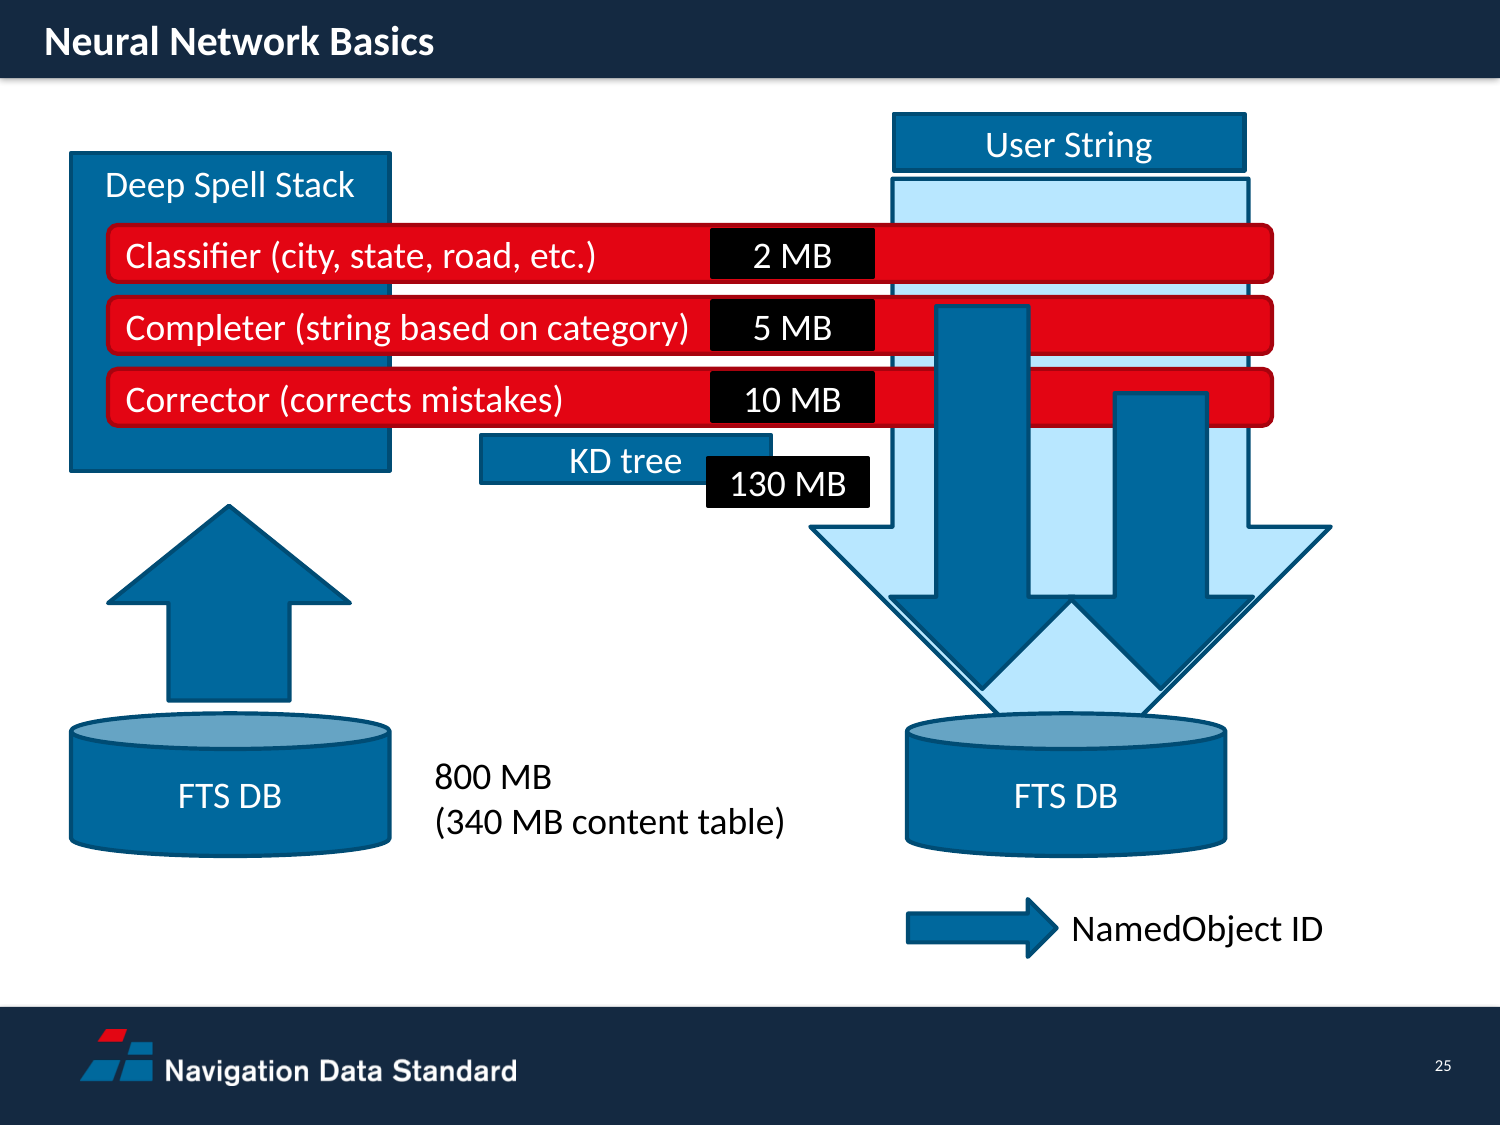

Neural Network Basics
User String
Deep Spell Stack

Classifier (city, state, road, etc.)
2 MB
Completer (string based on category)
5 MB

Corrector (corrects mistakes)
10 MB

KD tree
130 MB

FTS DB
FTS DB
800 MB
(340 MB content table)
NamedObject ID